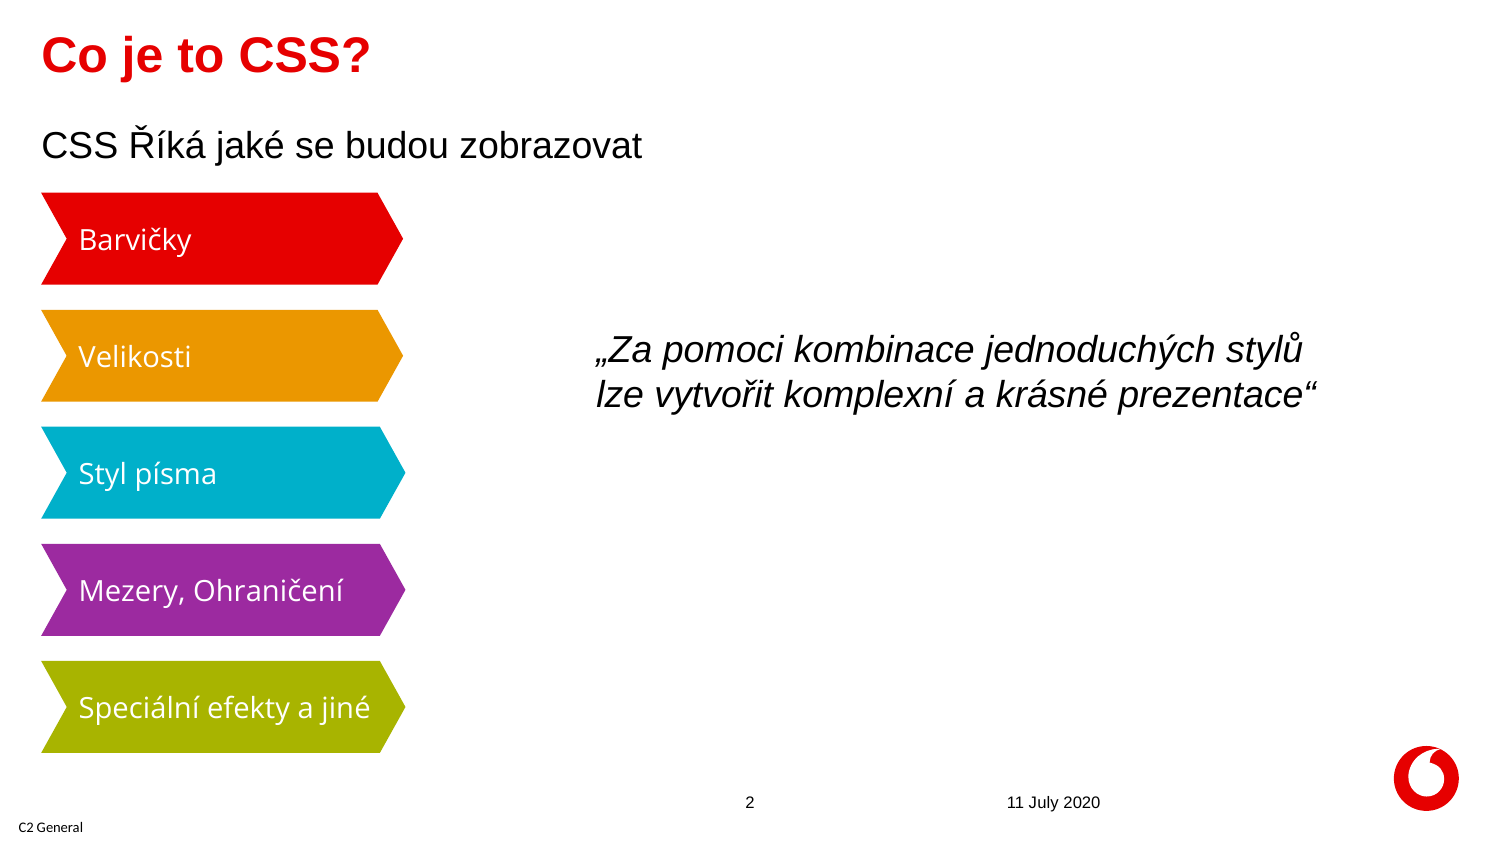

# Co je to CSS? CSS Říká jaké se budou zobrazovat
Barvičky
Velikosti
„Za pomoci kombinace jednoduchých stylů lze vytvořit komplexní a krásné prezentace“
Styl písma
Mezery, Ohraničení
Speciální efekty a jiné
11 July 2020
2